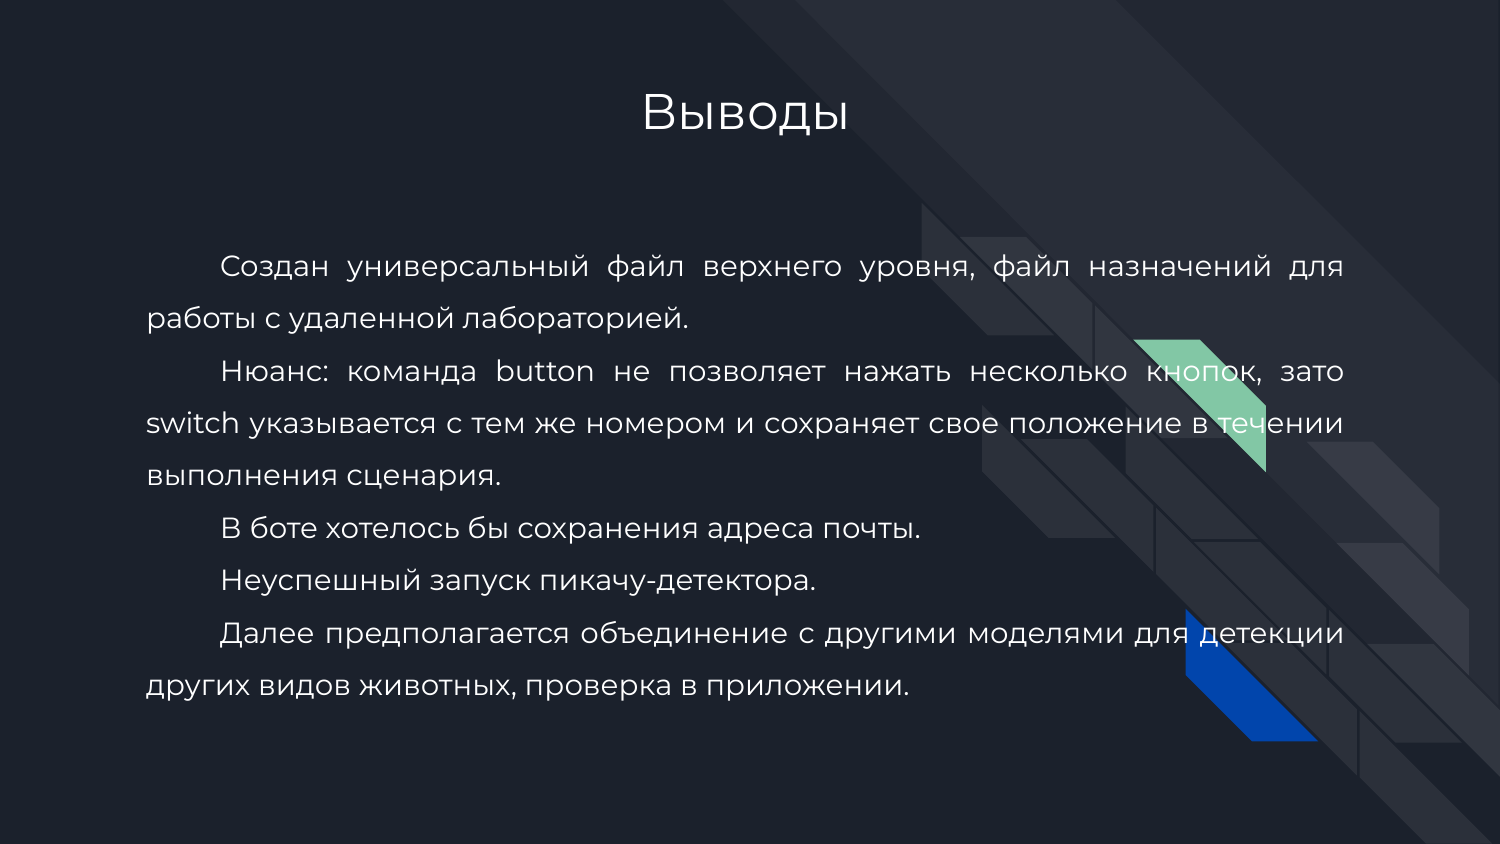

# Выводы
Создан универсальный файл верхнего уровня, файл назначений для работы с удаленной лабораторией.
Нюанс: команда button не позволяет нажать несколько кнопок, зато switch указывается с тем же номером и сохраняет свое положение в течении выполнения сценария.
В боте хотелось бы сохранения адреса почты.
Неуспешный запуск пикачу-детектора.
Далее предполагается объединение с другими моделями для детекции других видов животных, проверка в приложении.